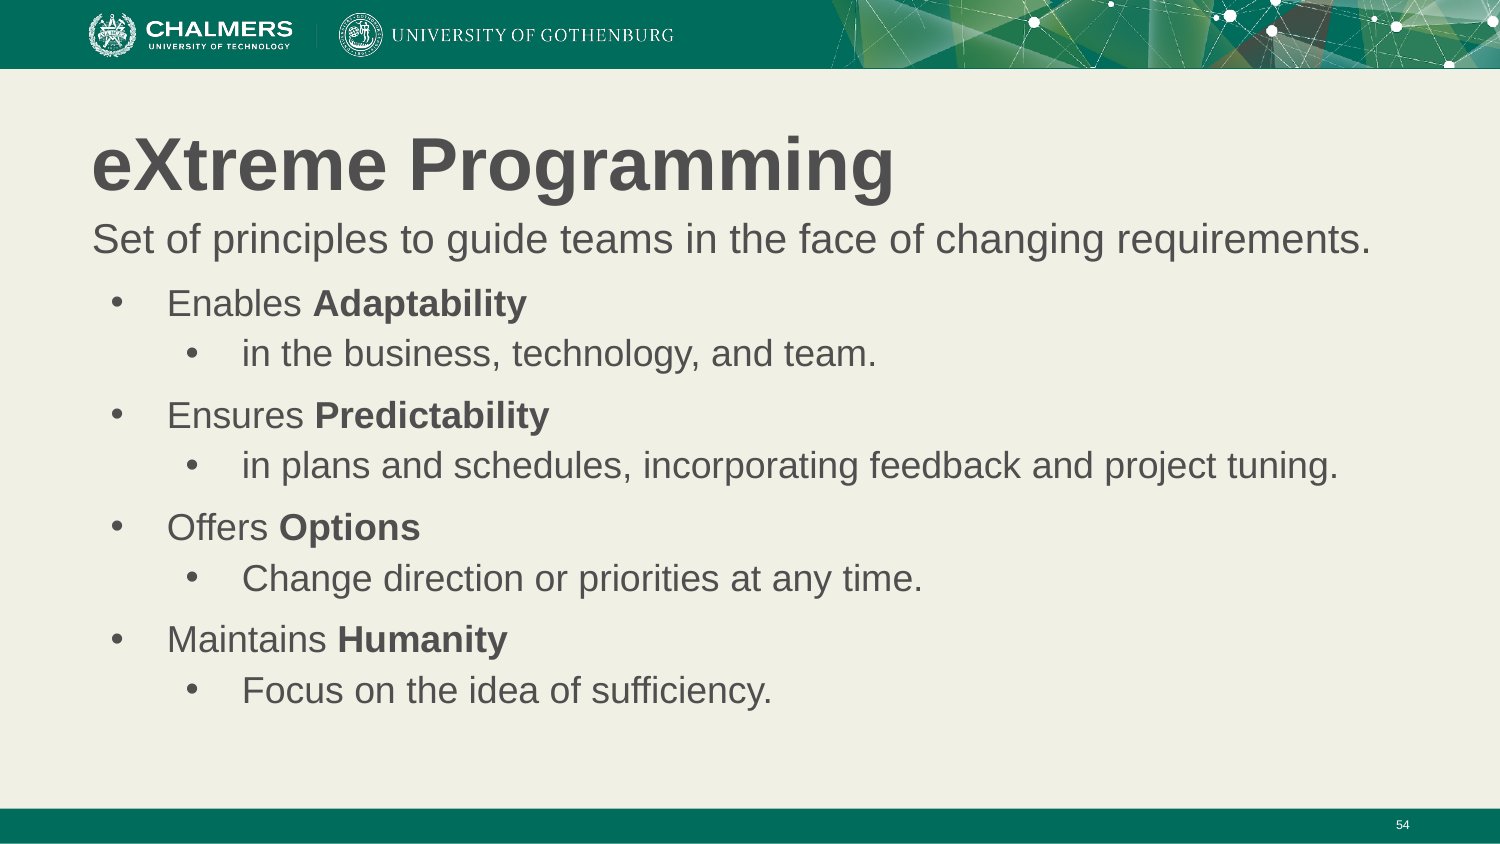

# eXtreme Programming
Set of principles to guide teams in the face of changing requirements.
Enables Adaptability
in the business, technology, and team.
Ensures Predictability
in plans and schedules, incorporating feedback and project tuning.
Offers Options
Change direction or priorities at any time.
Maintains Humanity
Focus on the idea of sufficiency.
54